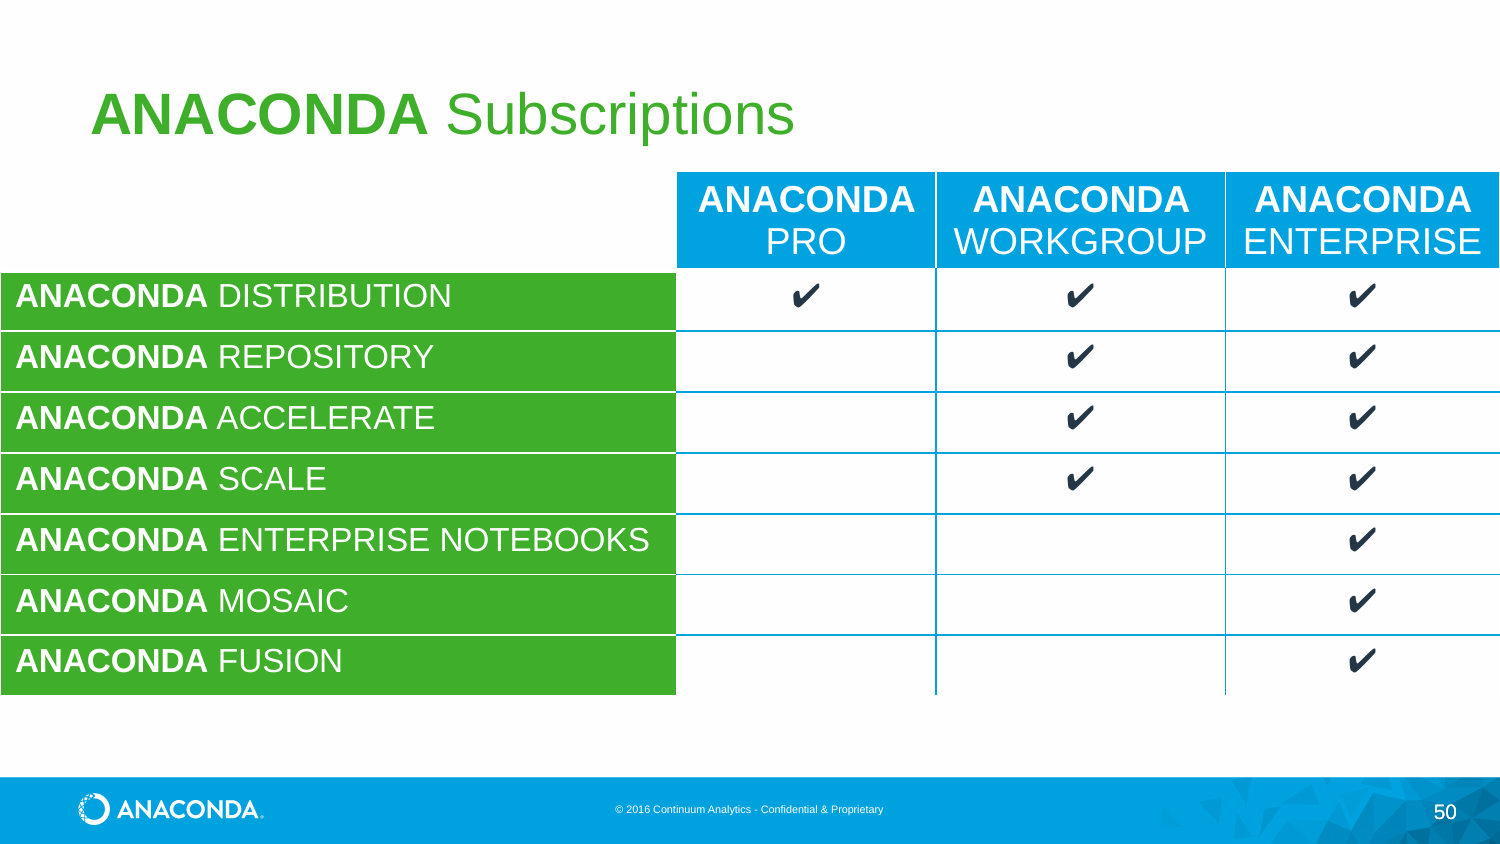

# ANACONDA Subscriptions
|  | ANACONDA PRO | ANACONDA WORKGROUP | ANACONDA ENTERPRISE |
| --- | --- | --- | --- |
| ANACONDA DISTRIBUTION | ✔️ | ✔️ | ✔️ |
| ANACONDA REPOSITORY |  | ✔️ | ✔️ |
| ANACONDA ACCELERATE |  | ✔️ | ✔️ |
| ANACONDA SCALE |  | ✔️ | ✔️ |
| ANACONDA ENTERPRISE NOTEBOOKS |  |  | ✔️ |
| ANACONDA MOSAIC |  |  | ✔️ |
| ANACONDA FUSION |  |  | ✔️ |